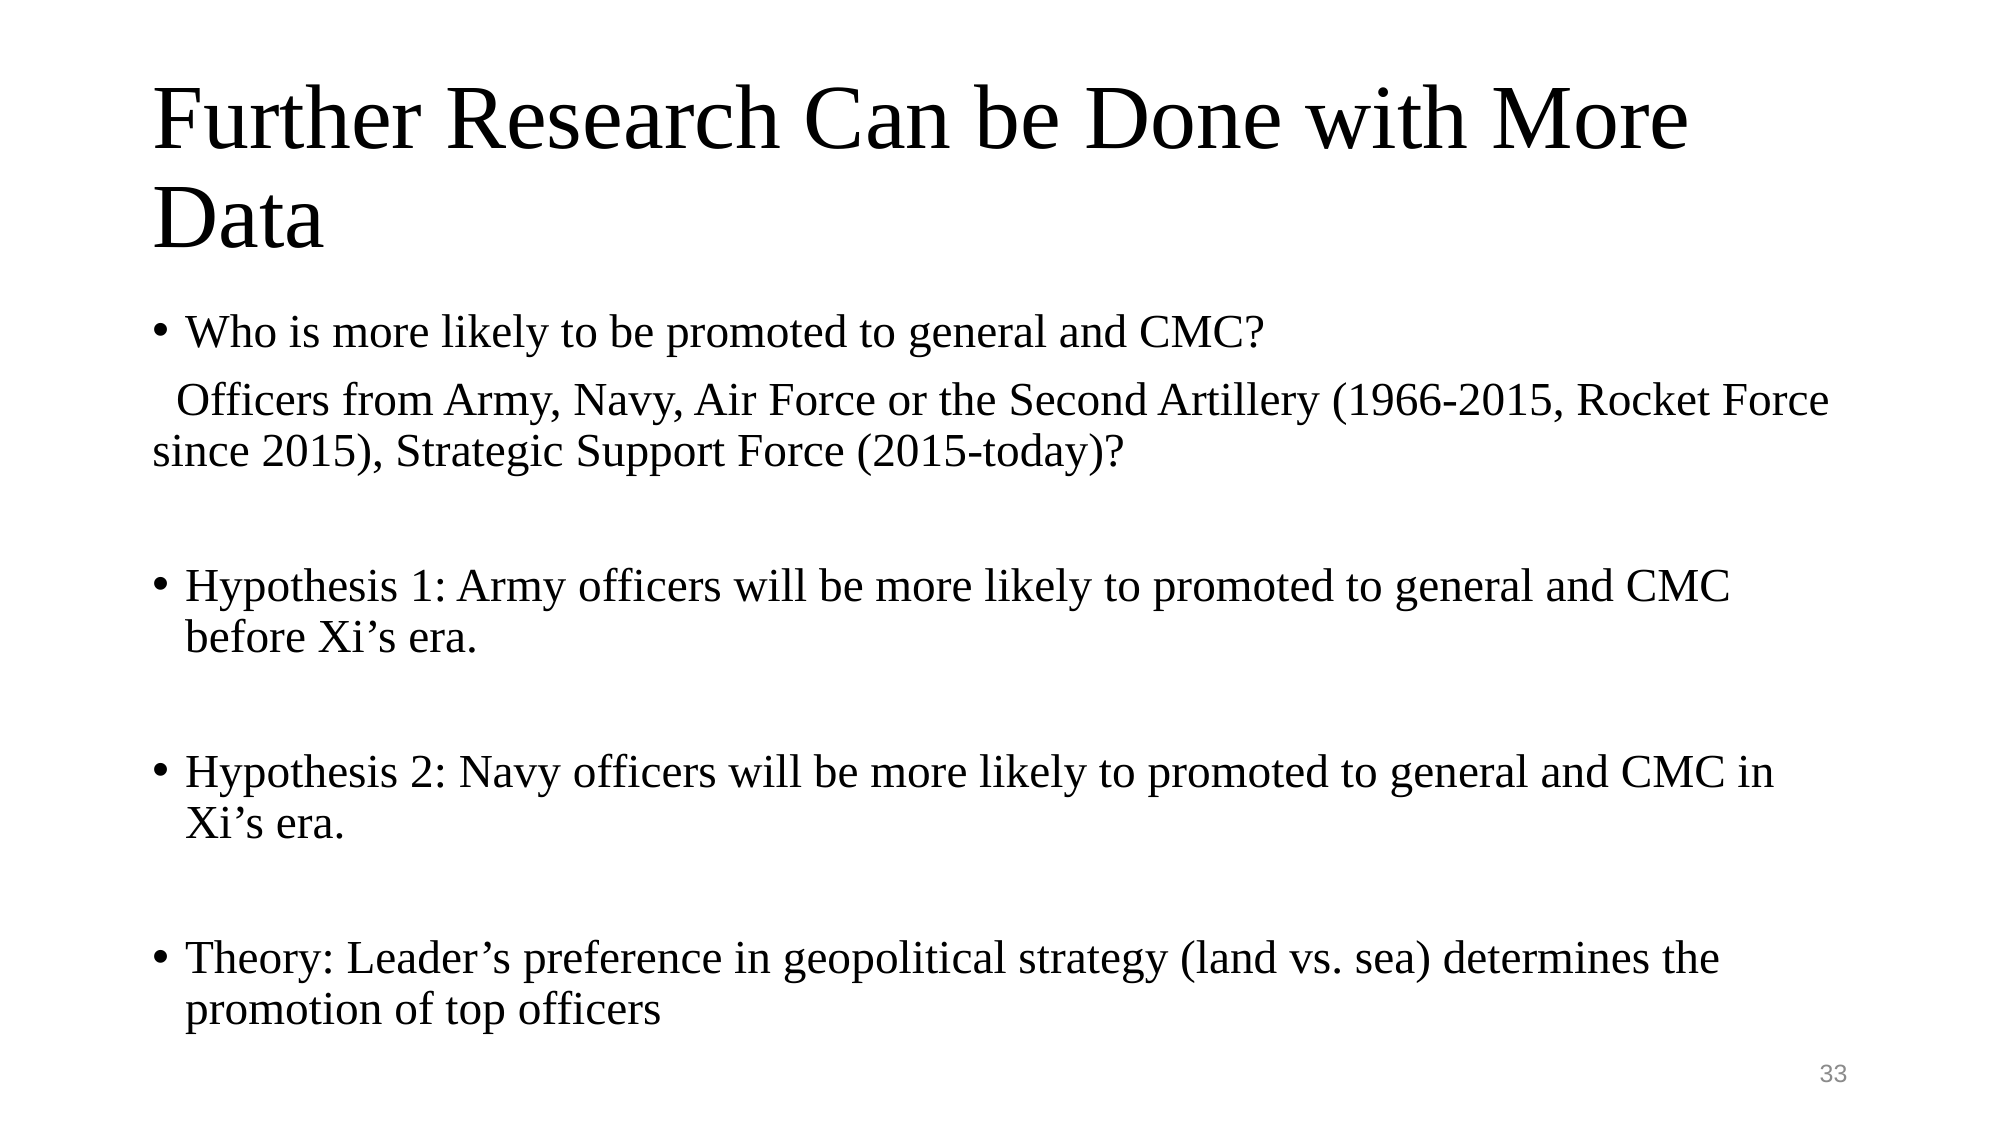

# Further Research Can be Done with More Data
Who is more likely to be promoted to general and CMC?
  Officers from Army, Navy, Air Force or the Second Artillery (1966-2015, Rocket Force since 2015), Strategic Support Force (2015-today)?

Hypothesis 1: Army officers will be more likely to promoted to general and CMC before Xi’s era.

Hypothesis 2: Navy officers will be more likely to promoted to general and CMC in Xi’s era.

Theory: Leader’s preference in geopolitical strategy (land vs. sea) determines the promotion of top officers

33